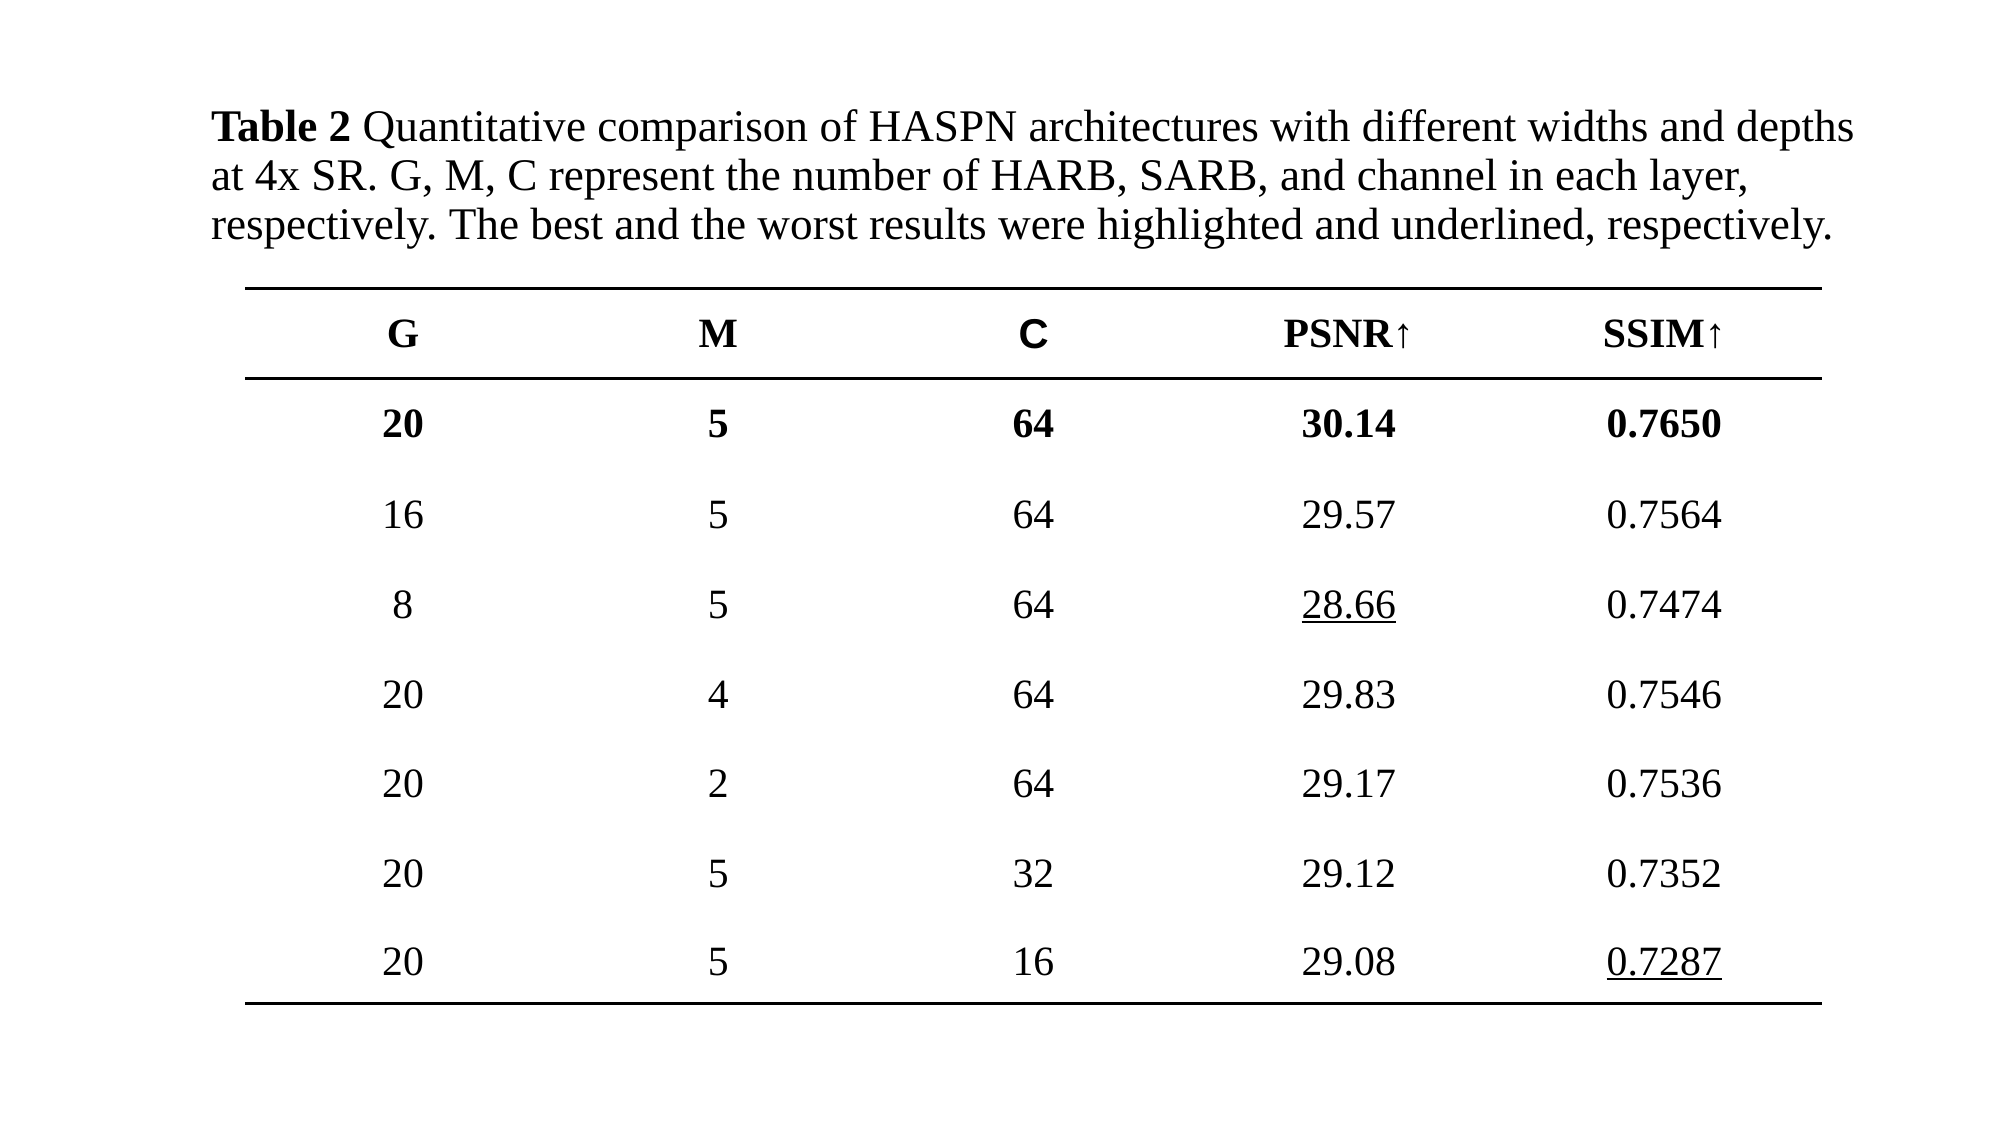

# Table 2 Quantitative comparison of HASPN architectures with different widths and depths at 4x SR. G, M, C represent the number of HARB, SARB, and channel in each layer, respectively. The best and the worst results were highlighted and underlined, respectively.
| G | M | C | PSNR↑ | SSIM↑ |
| --- | --- | --- | --- | --- |
| 20 | 5 | 64 | 30.14 | 0.7650 |
| 16 | 5 | 64 | 29.57 | 0.7564 |
| 8 | 5 | 64 | 28.66 | 0.7474 |
| 20 | 4 | 64 | 29.83 | 0.7546 |
| 20 | 2 | 64 | 29.17 | 0.7536 |
| 20 | 5 | 32 | 29.12 | 0.7352 |
| 20 | 5 | 16 | 29.08 | 0.7287 |